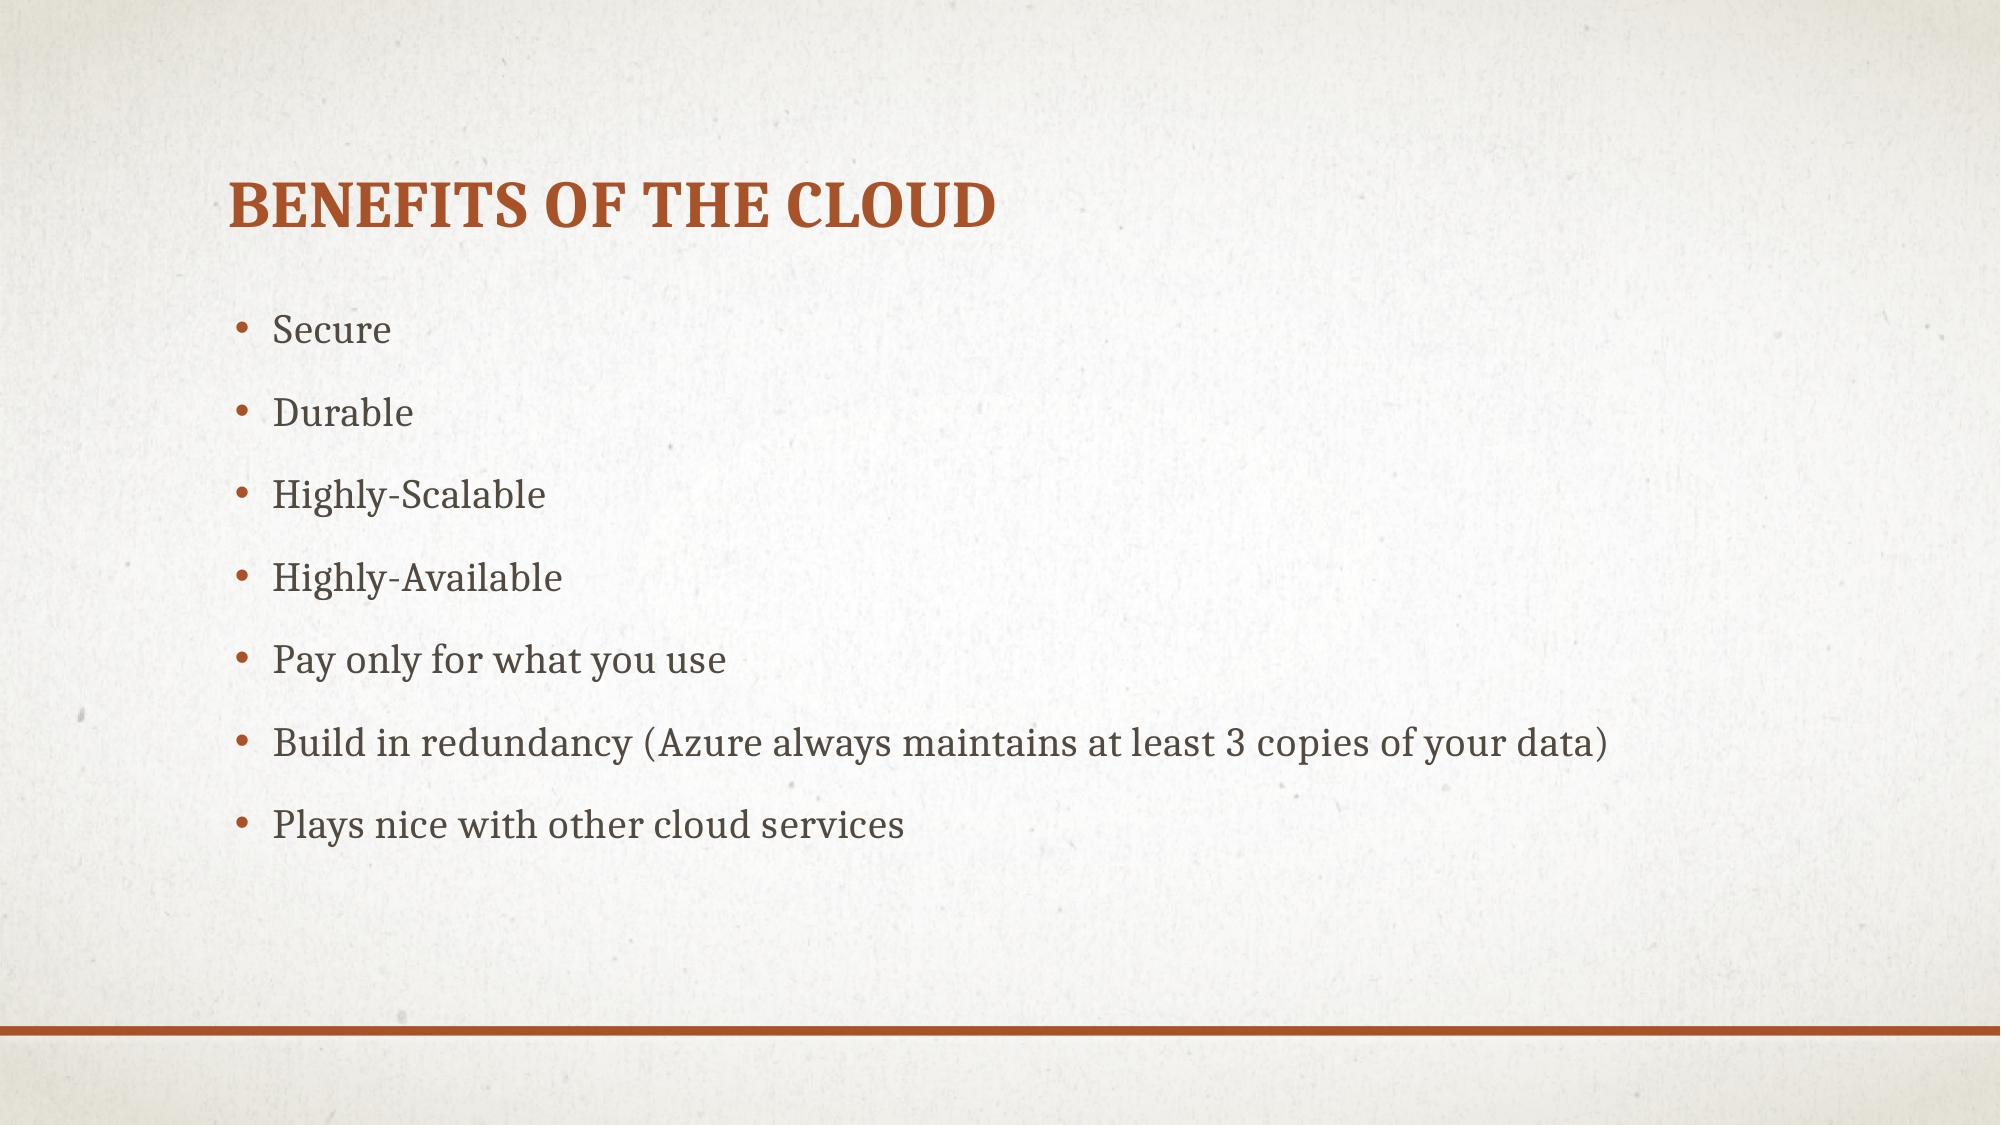

# Benefits of the Cloud
Secure
Durable
Highly-Scalable
Highly-Available
Pay only for what you use
Build in redundancy (Azure always maintains at least 3 copies of your data)
Plays nice with other cloud services